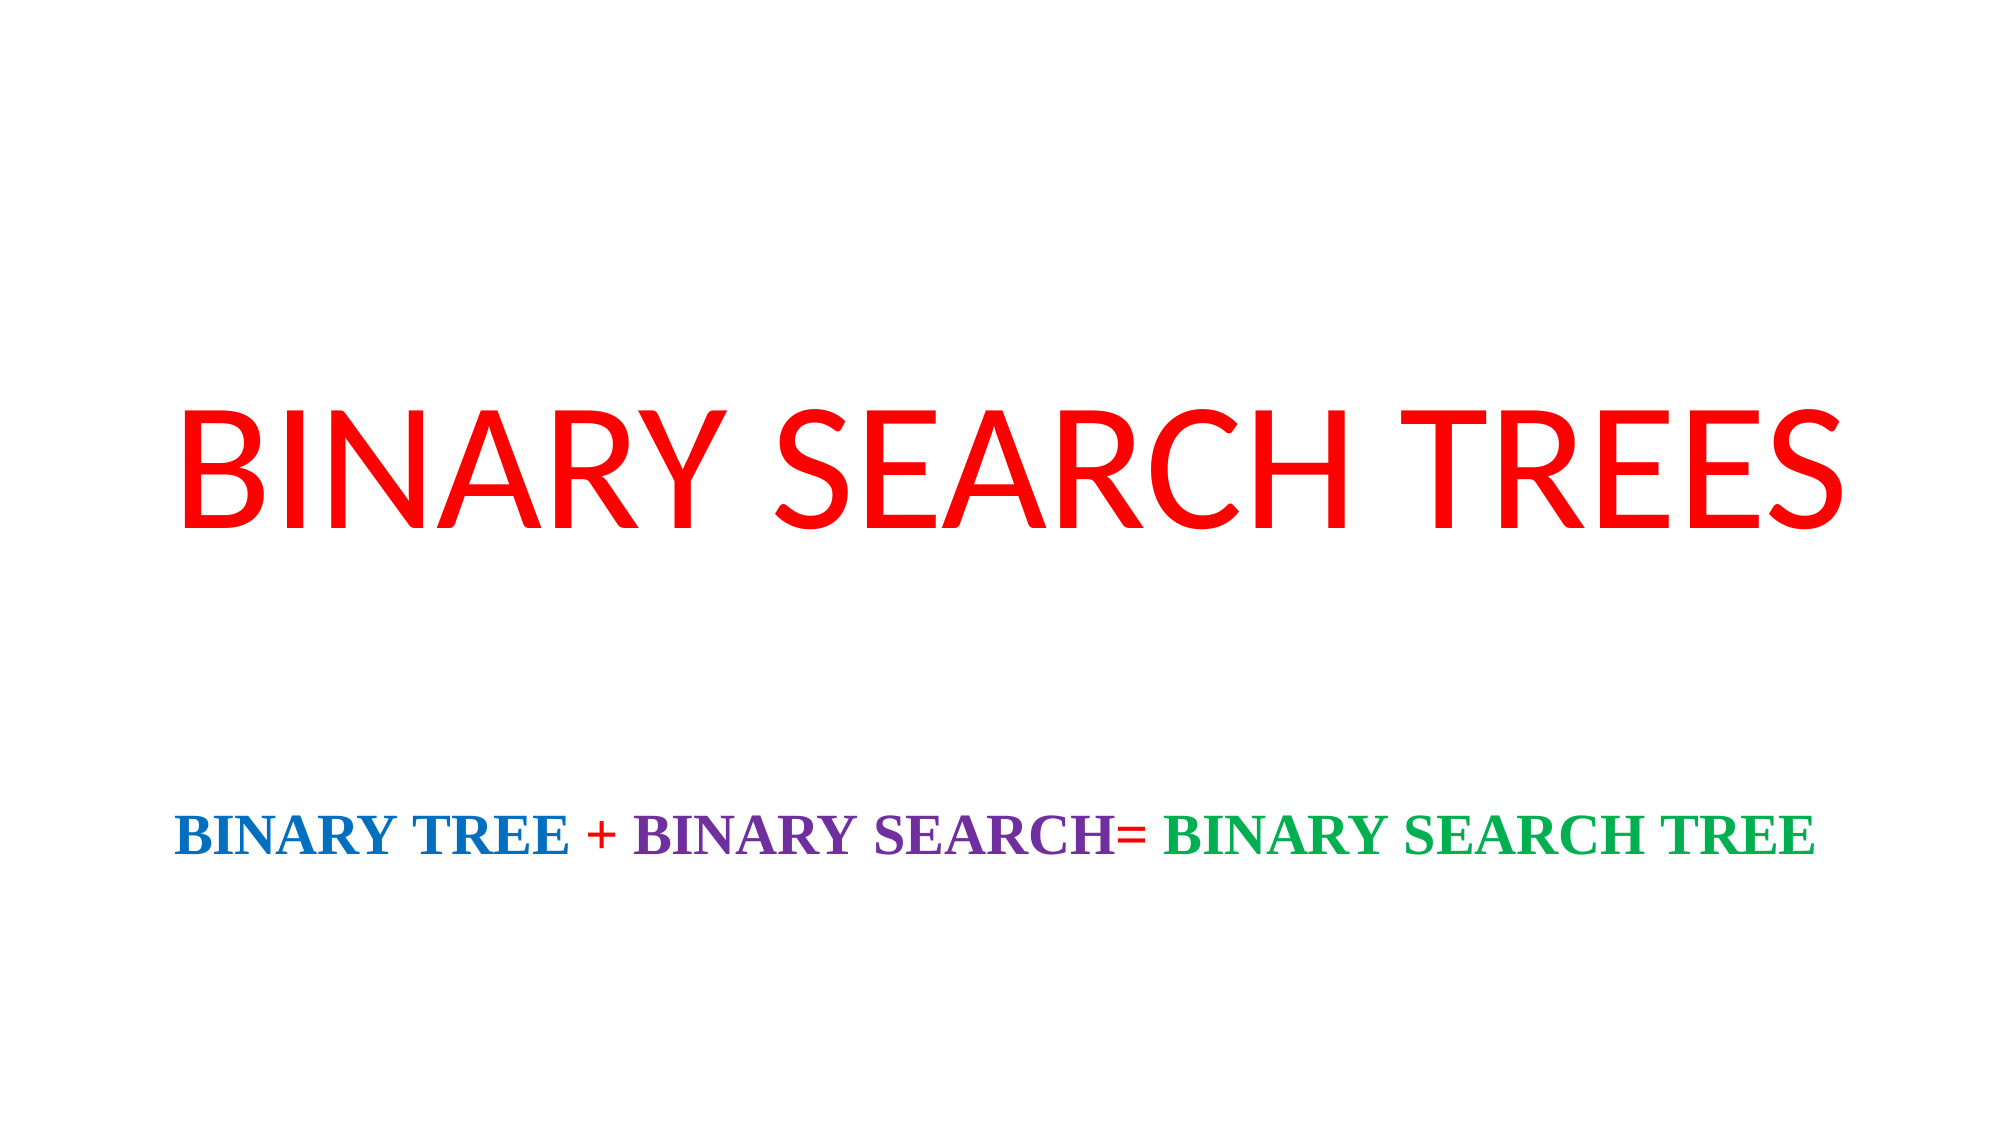

BINARY SEARCH TREES
BINARY TREE + BINARY SEARCH= BINARY SEARCH TREE